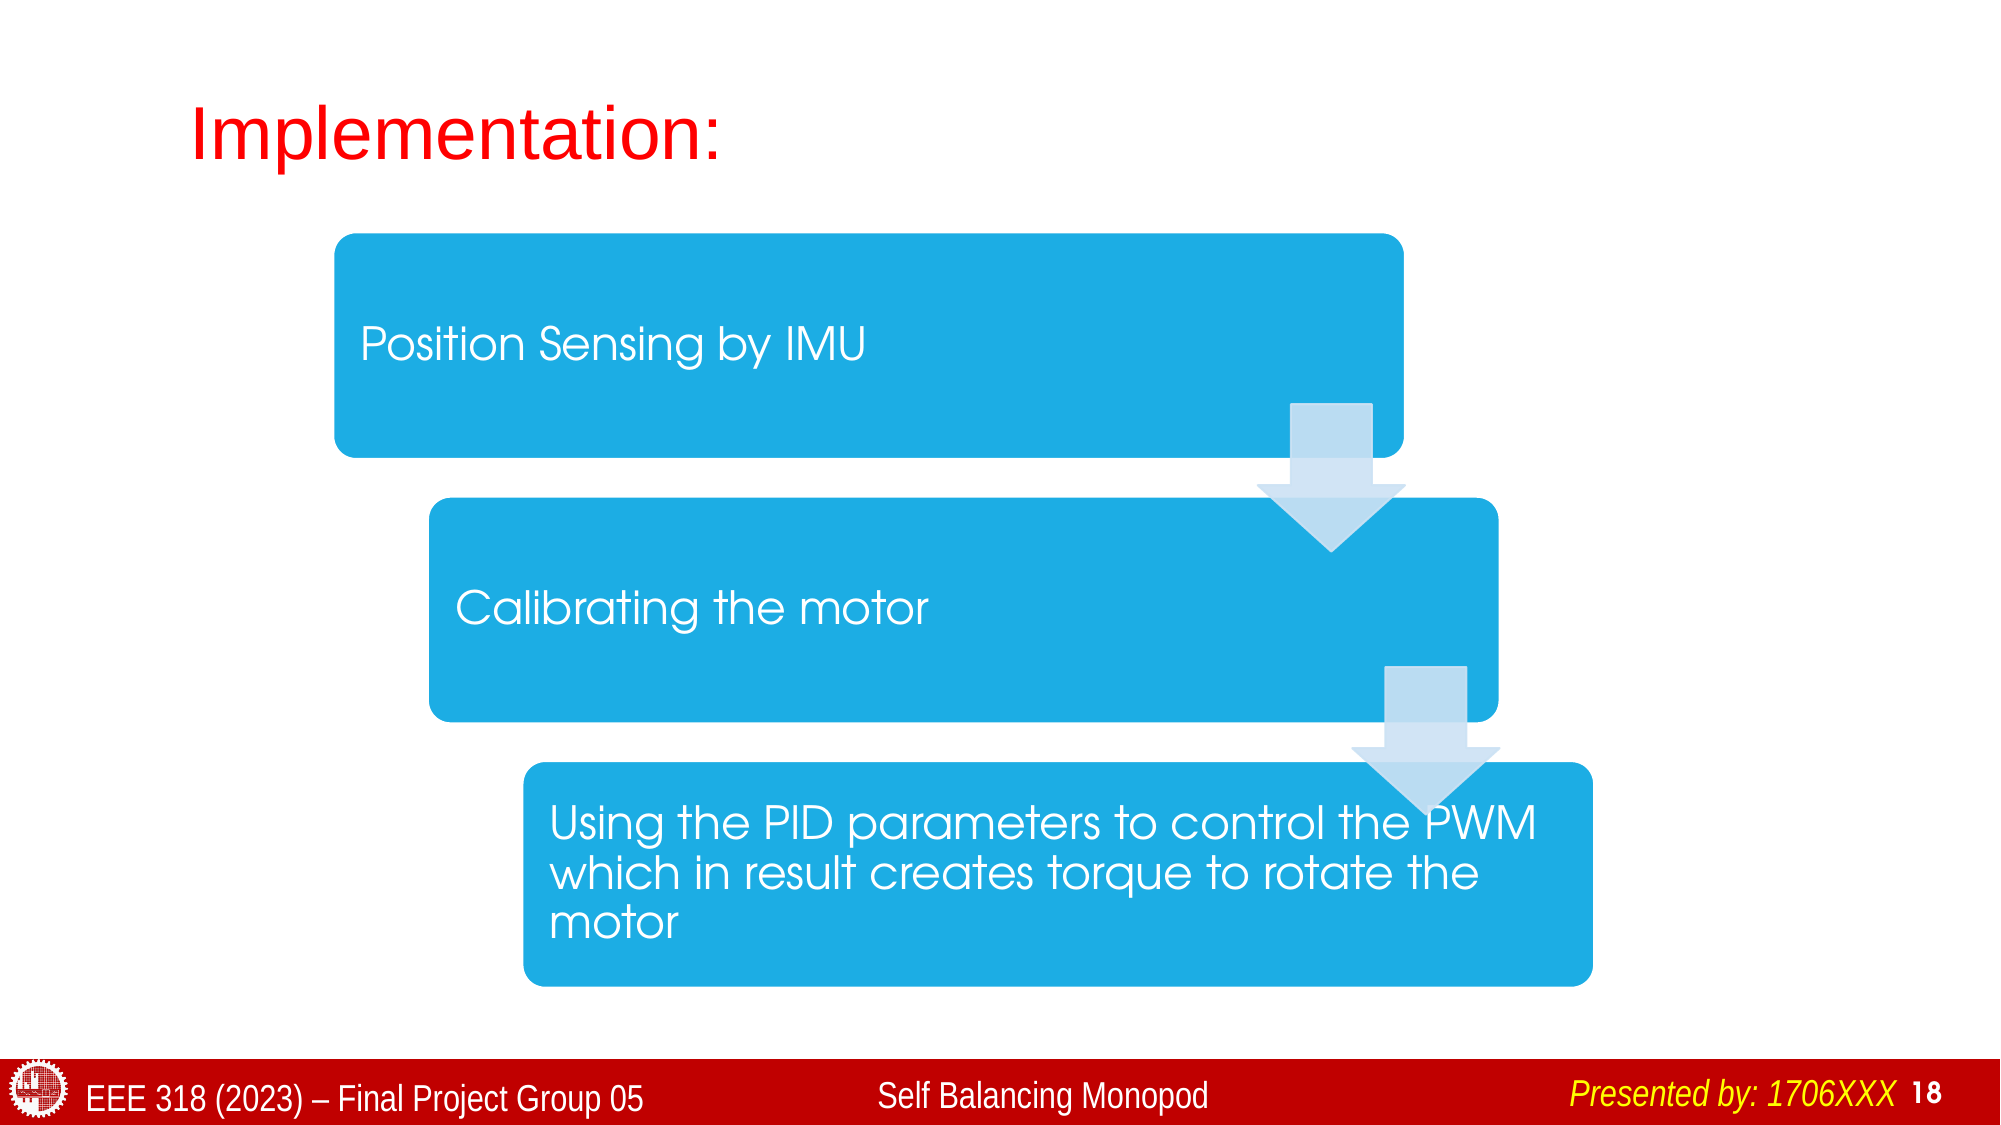

# Implementation:
Position Sensing by IMU
Calibrating the motor
Using the PID parameters to control the PWM which in result creates torque to rotate the motor

Presented by: 1706XXX
Self Balancing Monopod
EEE 318 (2023) – Final Project Group 05
18